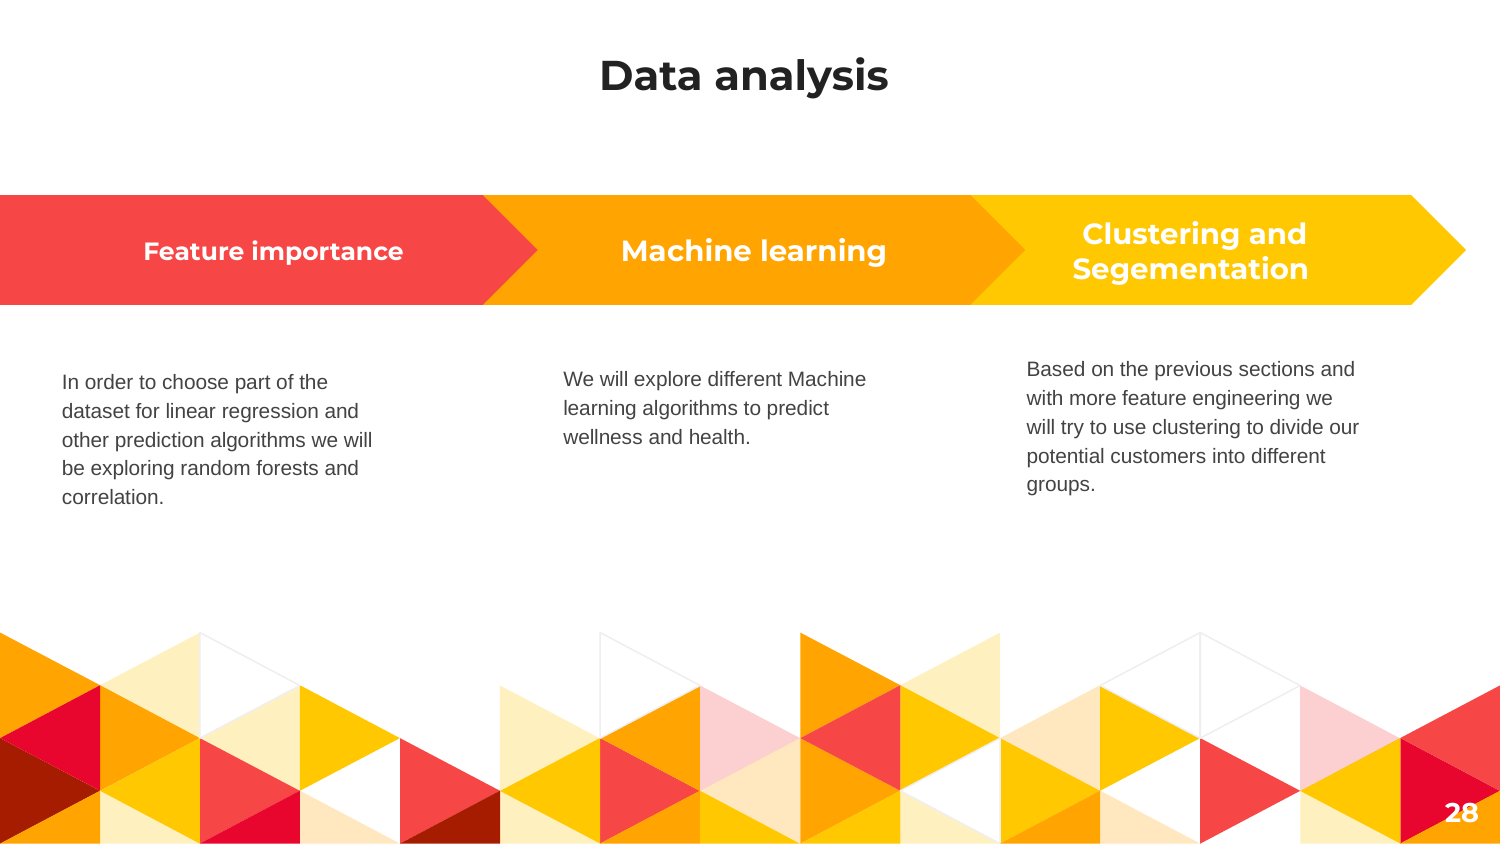

# Data analysis
Machine learning

Clustering and Segementation
Based on the previous sections and with more feature engineering we will try to use clustering to divide our potential customers into different groups.
Feature importance

We will explore different Machine learning algorithms to predict wellness and health.
In order to choose part of the dataset for linear regression and other prediction algorithms we will be exploring random forests and correlation.

28